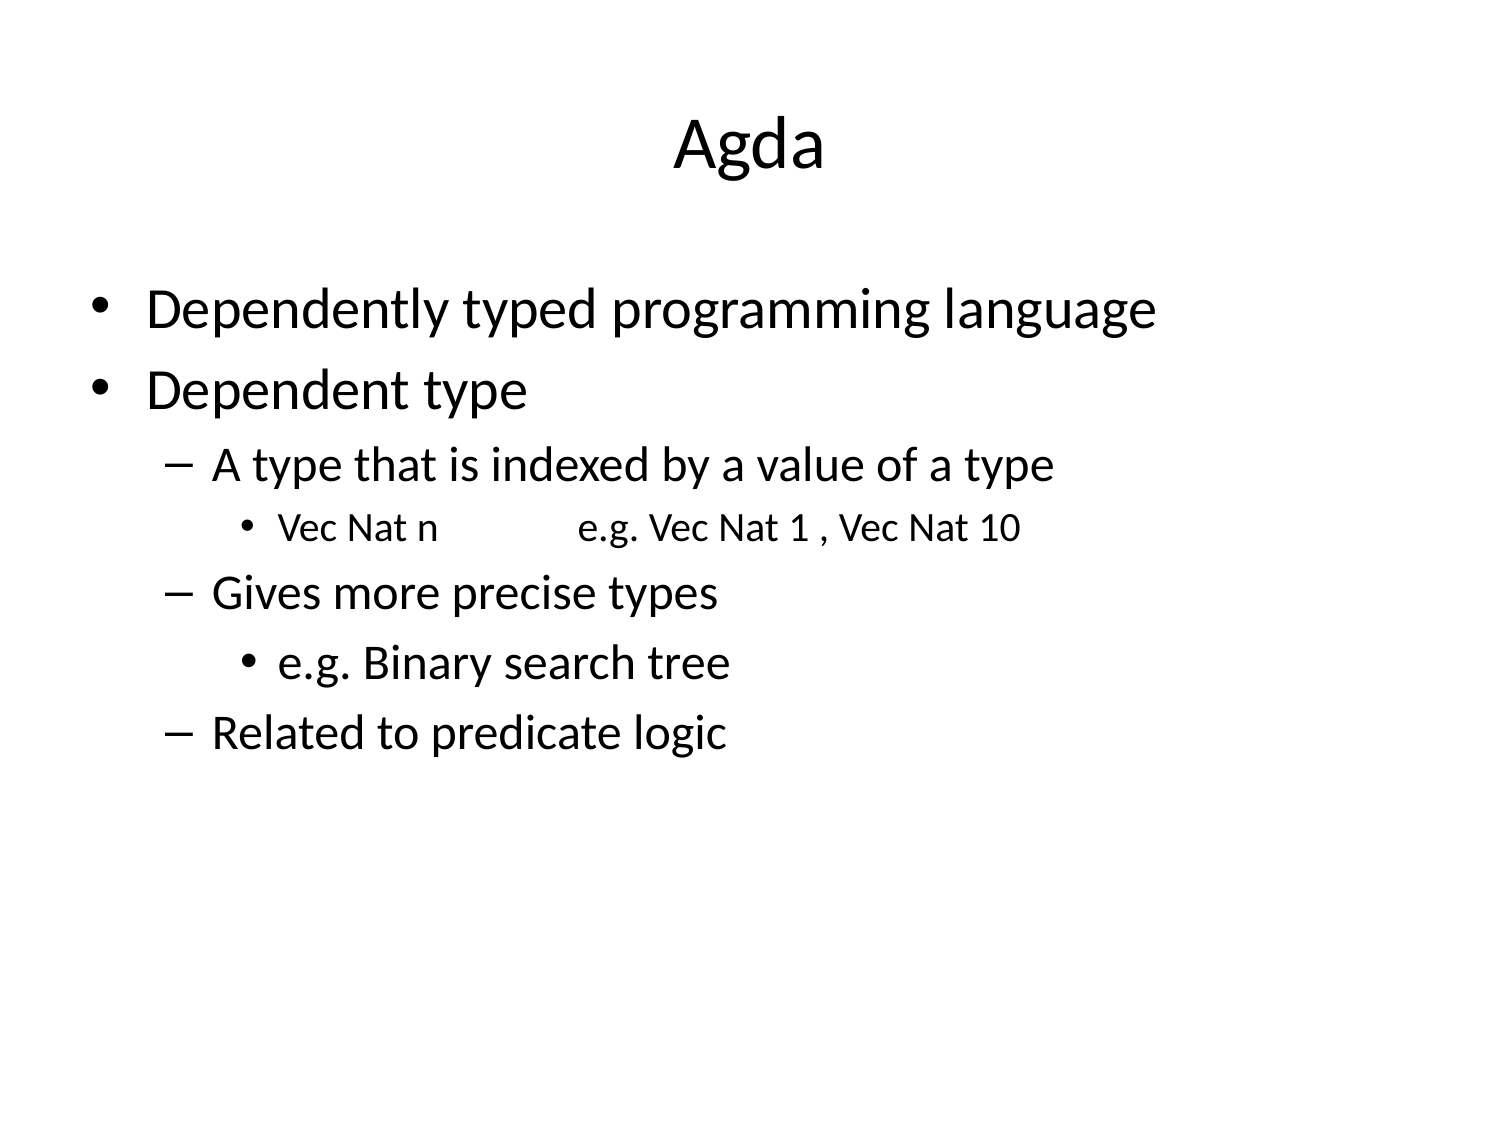

# Agda
Dependently typed programming language
Dependent type
A type that is indexed by a value of a type
Vec Nat n 	e.g. Vec Nat 1 , Vec Nat 10
Gives more precise types
e.g. Binary search tree
Related to predicate logic